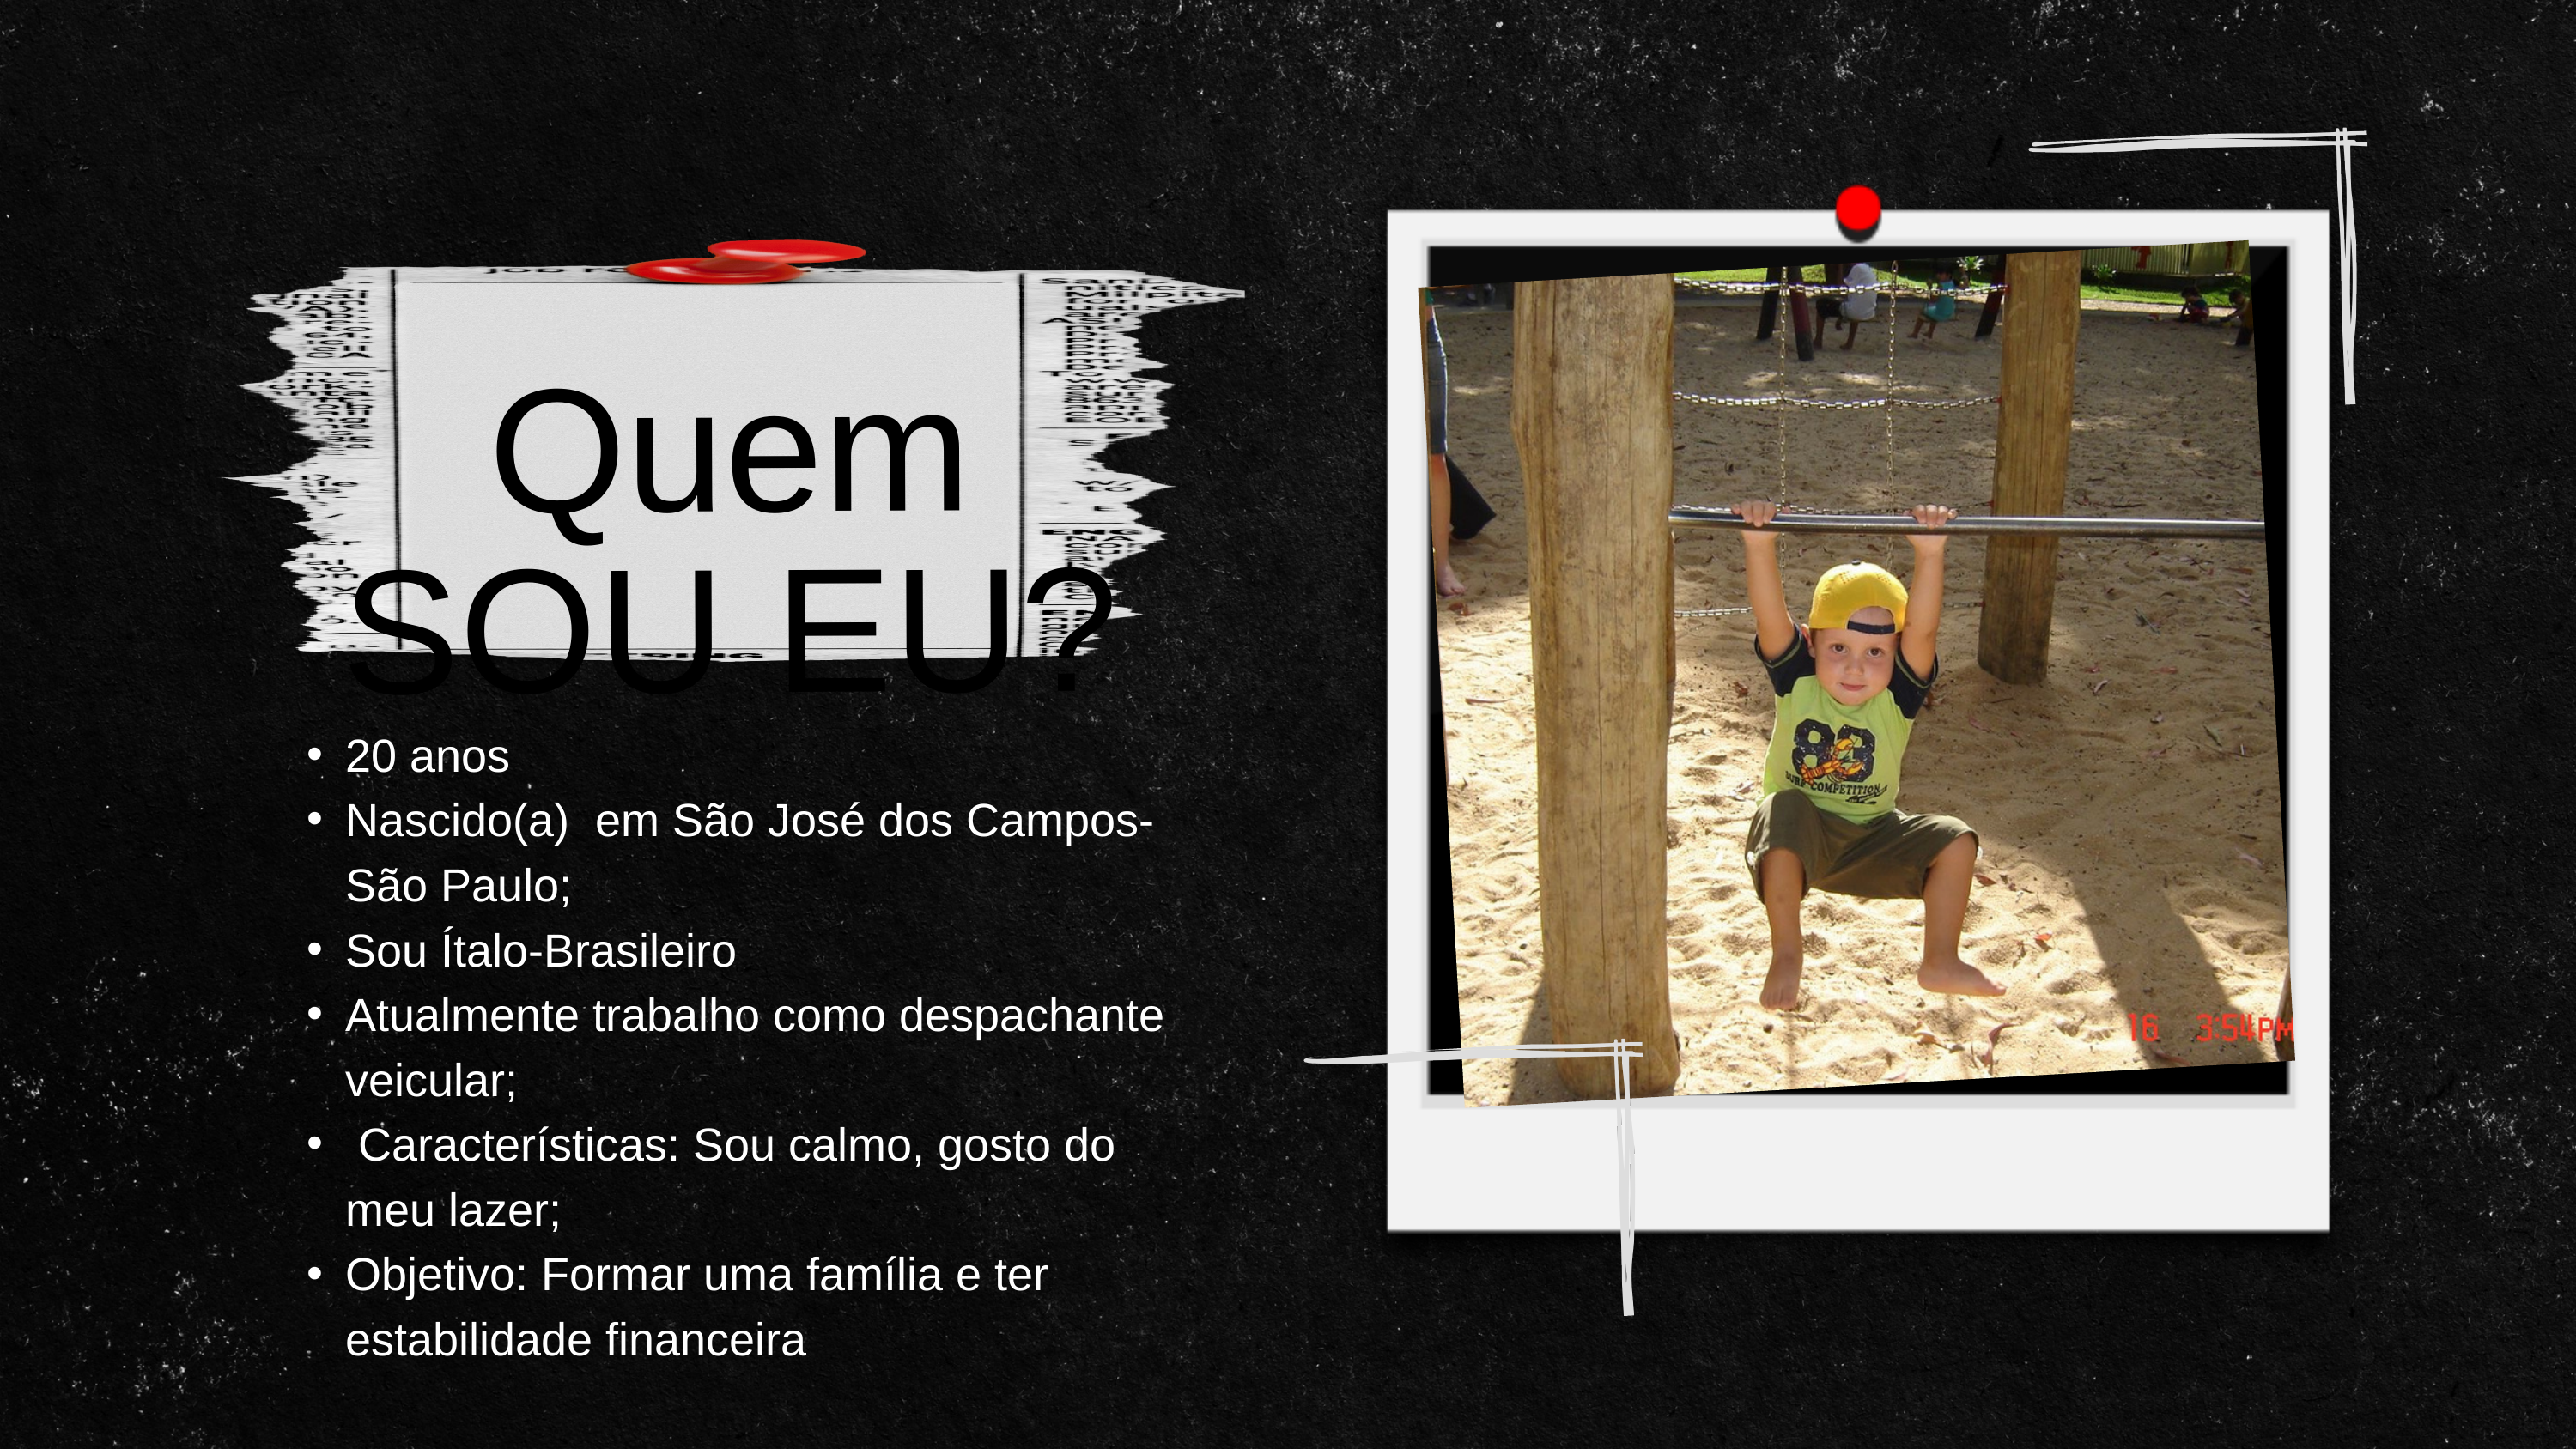

Quem SOU EU?
20 anos
Nascido(a)  em São José dos Campos-São Paulo;
Sou Ítalo-Brasileiro
Atualmente trabalho como despachante veicular;
 Características: Sou calmo, gosto do meu lazer;
Objetivo: Formar uma família e ter estabilidade financeira